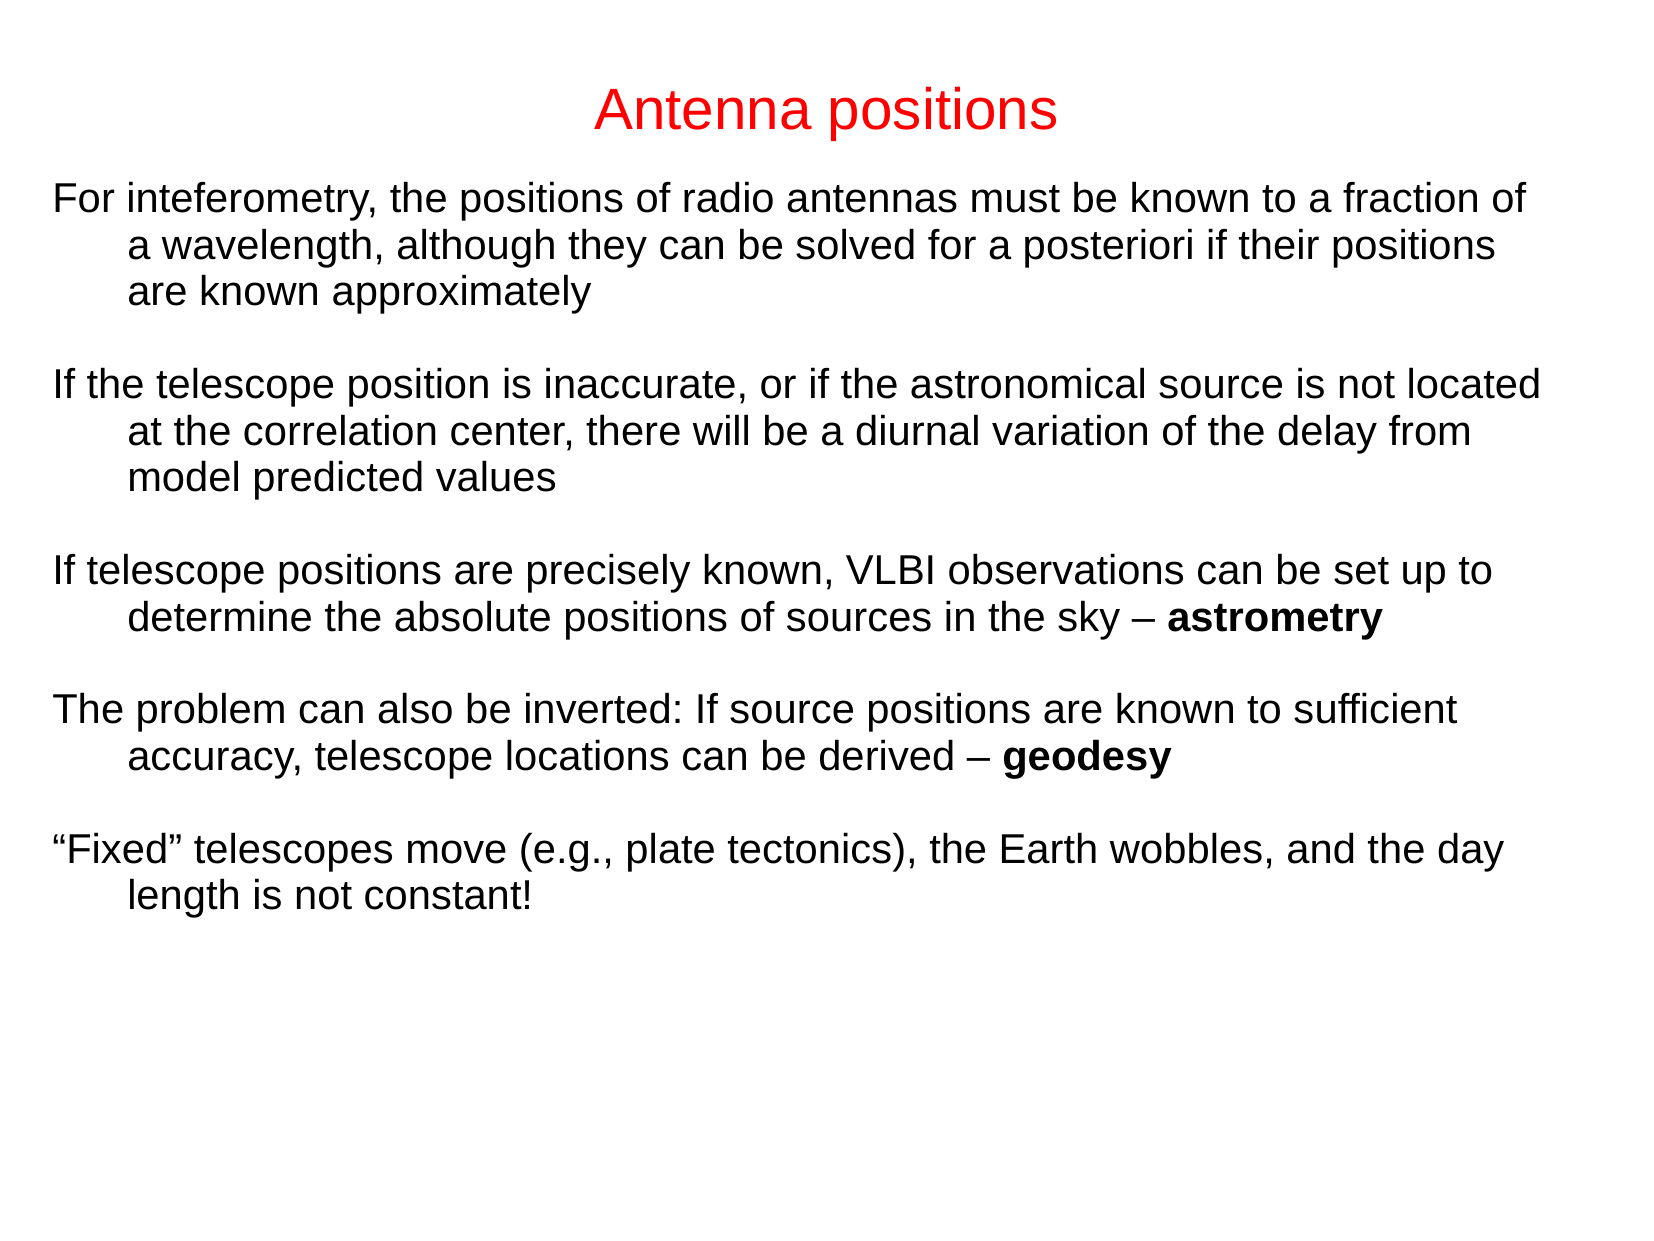

Antenna positions
For inteferometry, the positions of radio antennas must be known to a fraction of a wavelength, although they can be solved for a posteriori if their positions are known approximately

If the telescope position is inaccurate, or if the astronomical source is not located at the correlation center, there will be a diurnal variation of the delay from model predicted values

If telescope positions are precisely known, VLBI observations can be set up to determine the absolute positions of sources in the sky – astrometry

The problem can also be inverted: If source positions are known to sufficient accuracy, telescope locations can be derived – geodesy

“Fixed” telescopes move (e.g., plate tectonics), the Earth wobbles, and the day length is not constant!